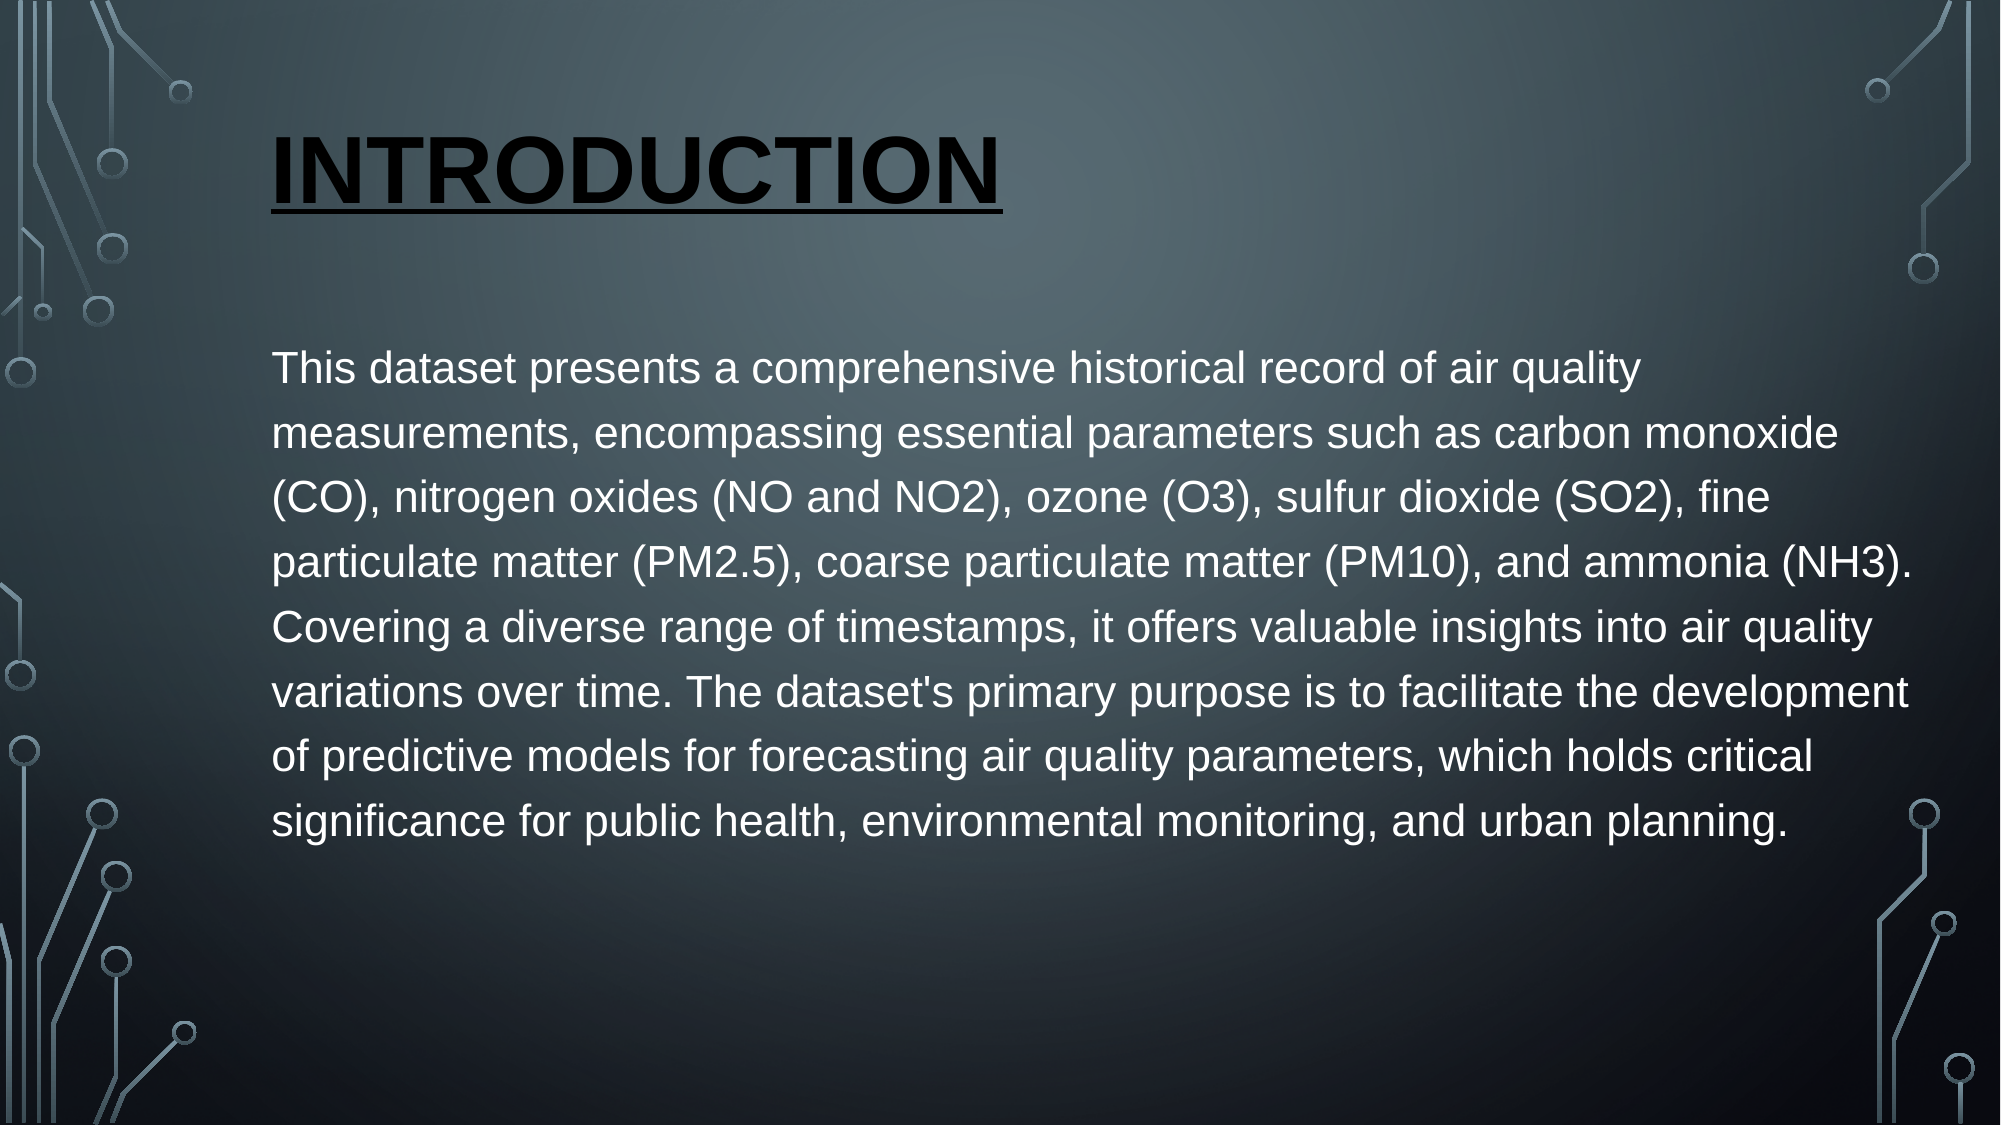

# introduction
This dataset presents a comprehensive historical record of air quality measurements, encompassing essential parameters such as carbon monoxide (CO), nitrogen oxides (NO and NO2), ozone (O3), sulfur dioxide (SO2), fine particulate matter (PM2.5), coarse particulate matter (PM10), and ammonia (NH3). Covering a diverse range of timestamps, it offers valuable insights into air quality variations over time. The dataset's primary purpose is to facilitate the development of predictive models for forecasting air quality parameters, which holds critical significance for public health, environmental monitoring, and urban planning.